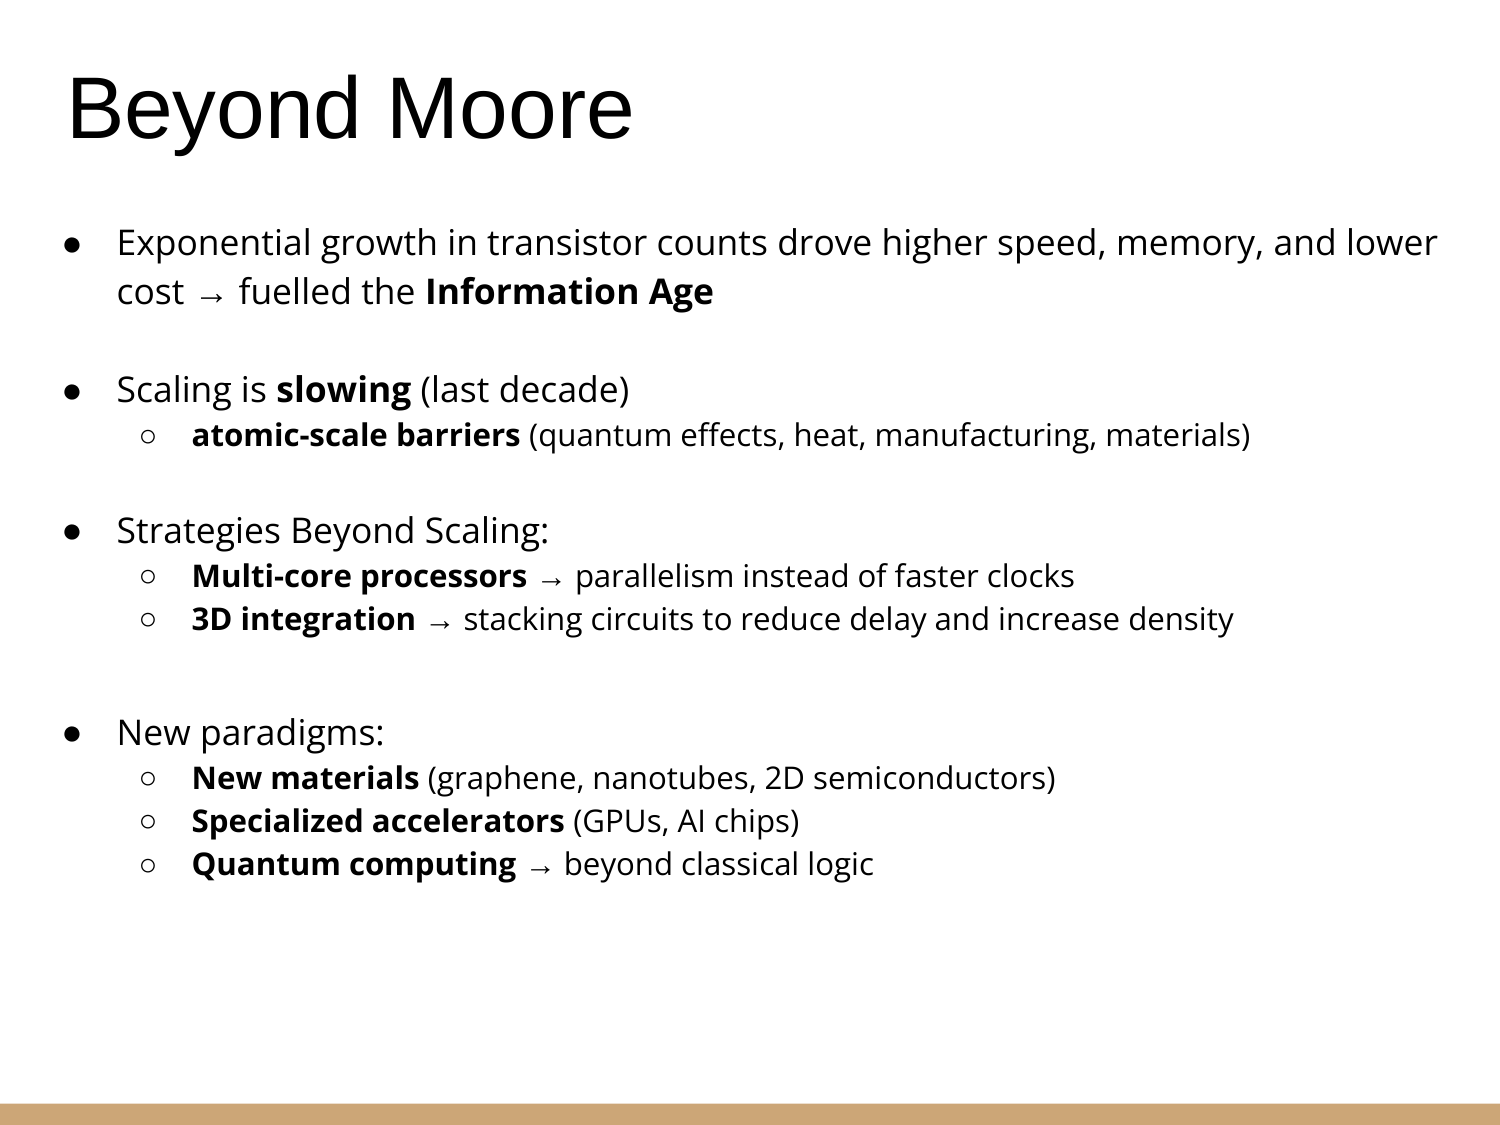

Beyond Moore
Exponential growth in transistor counts drove higher speed, memory, and lower cost → fuelled the Information Age

Scaling is slowing (last decade)
atomic-scale barriers (quantum effects, heat, manufacturing, materials)

Strategies Beyond Scaling:
Multi-core processors → parallelism instead of faster clocks
3D integration → stacking circuits to reduce delay and increase density

New paradigms:
New materials (graphene, nanotubes, 2D semiconductors)
Specialized accelerators (GPUs, AI chips)
Quantum computing → beyond classical logic